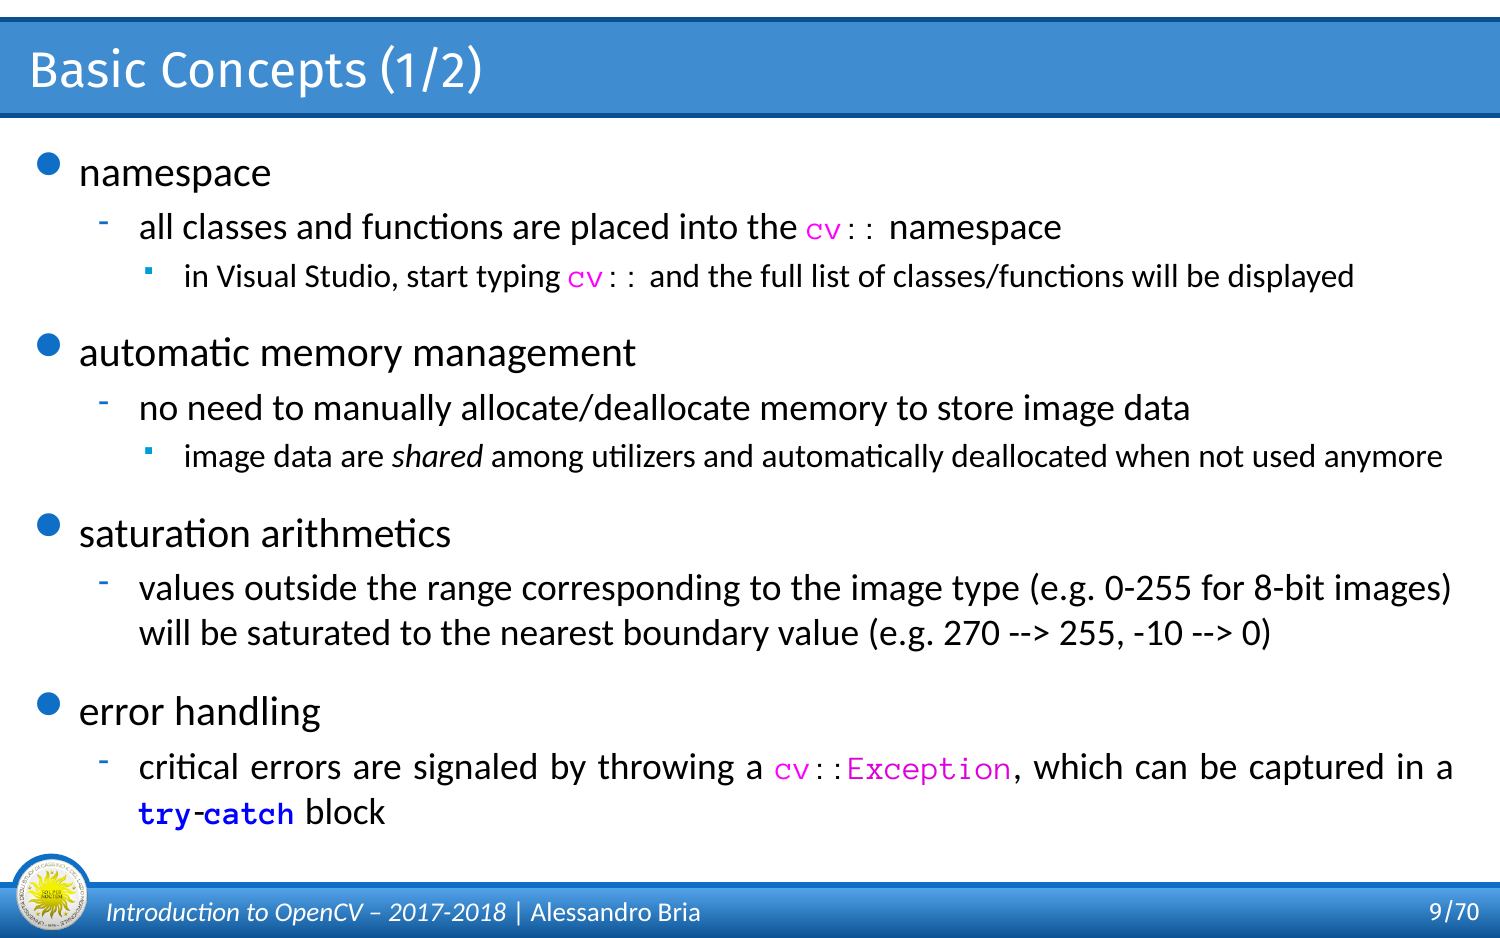

# Basic Concepts (1/2)
namespace
all classes and functions are placed into the cv:: namespace
in Visual Studio, start typing cv:: and the full list of classes/functions will be displayed
automatic memory management
no need to manually allocate/deallocate memory to store image data
image data are shared among utilizers and automatically deallocated when not used anymore
saturation arithmetics
values outside the range corresponding to the image type (e.g. 0-255 for 8-bit images) will be saturated to the nearest boundary value (e.g. 270 --> 255, -10 --> 0)
error handling
critical errors are signaled by throwing a cv::Exception, which can be captured in a try-catch block